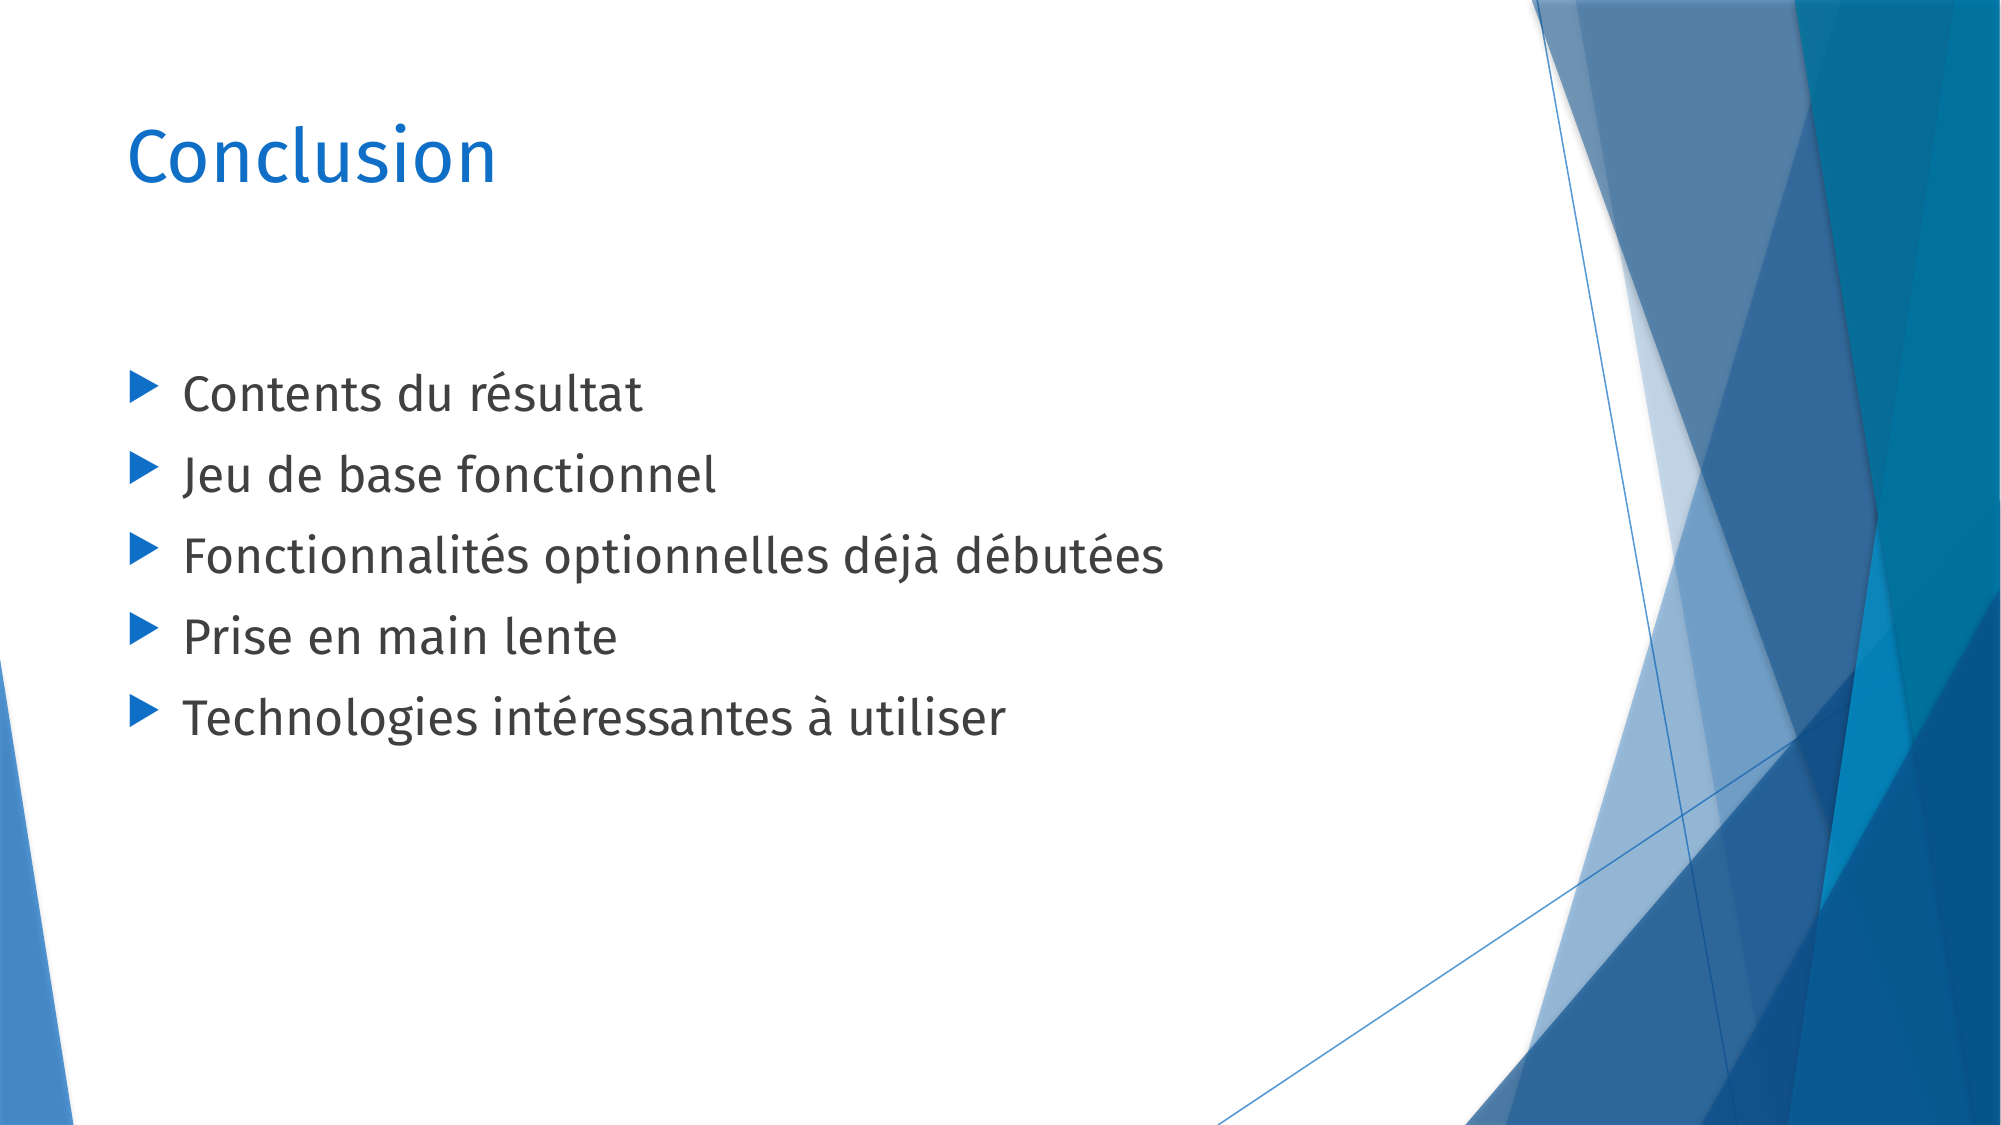

# Conclusion
Contents du résultat
Jeu de base fonctionnel
Fonctionnalités optionnelles déjà débutées
Prise en main lente
Technologies intéressantes à utiliser